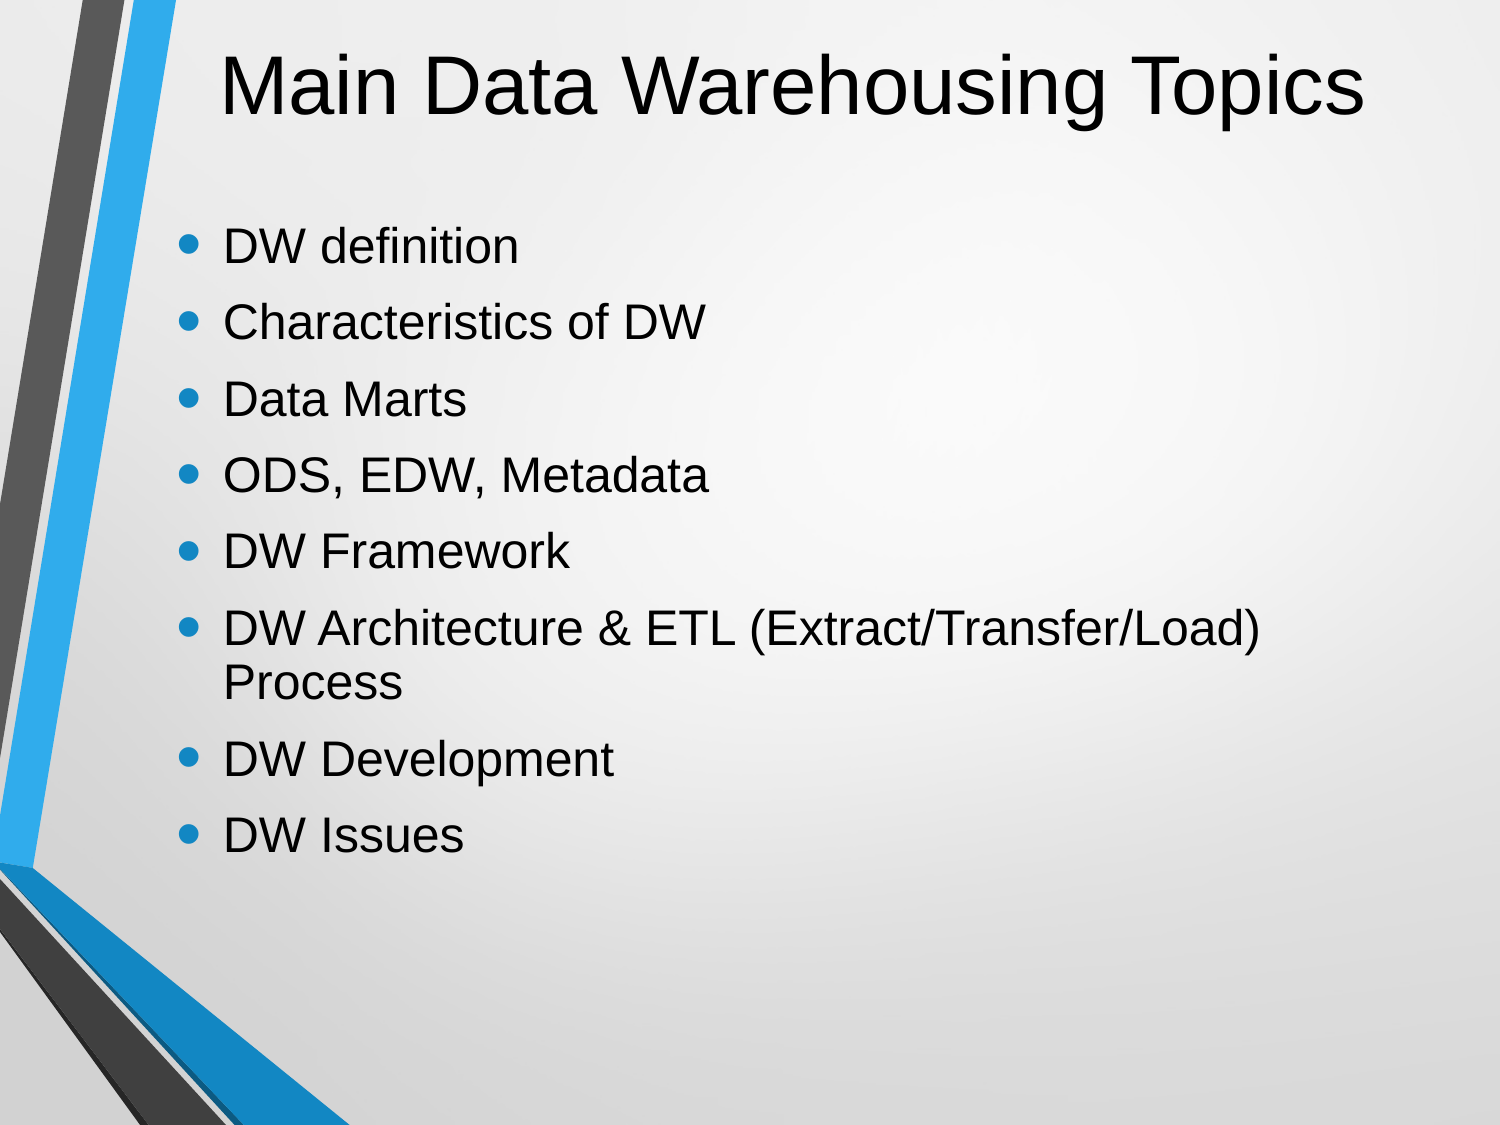

# Main Data Warehousing Topics
DW definition
Characteristics of DW
Data Marts
ODS, EDW, Metadata
DW Framework
DW Architecture & ETL (Extract/Transfer/Load) Process
DW Development
DW Issues